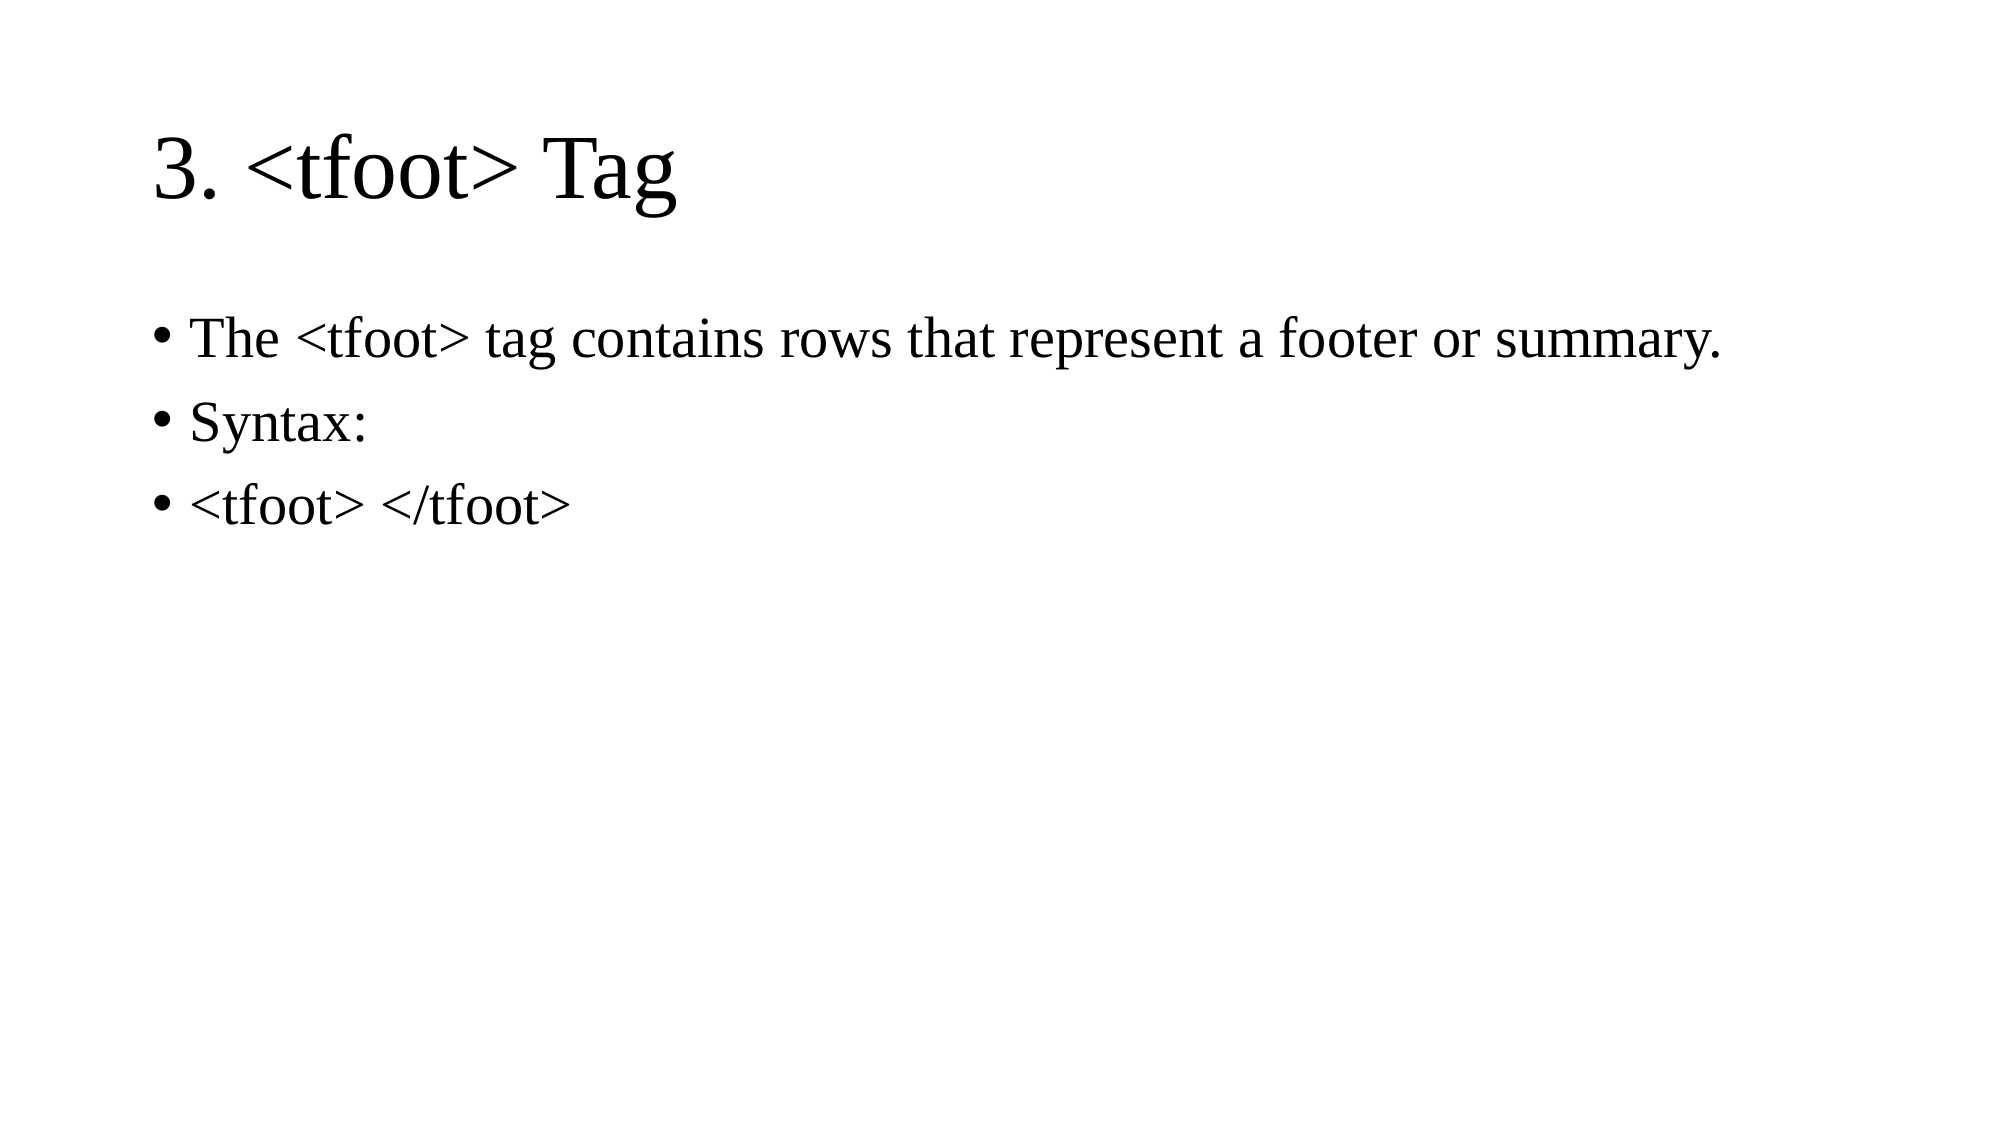

# 3. <tfoot> Tag
The <tfoot> tag contains rows that represent a footer or summary.
Syntax:
<tfoot> </tfoot>